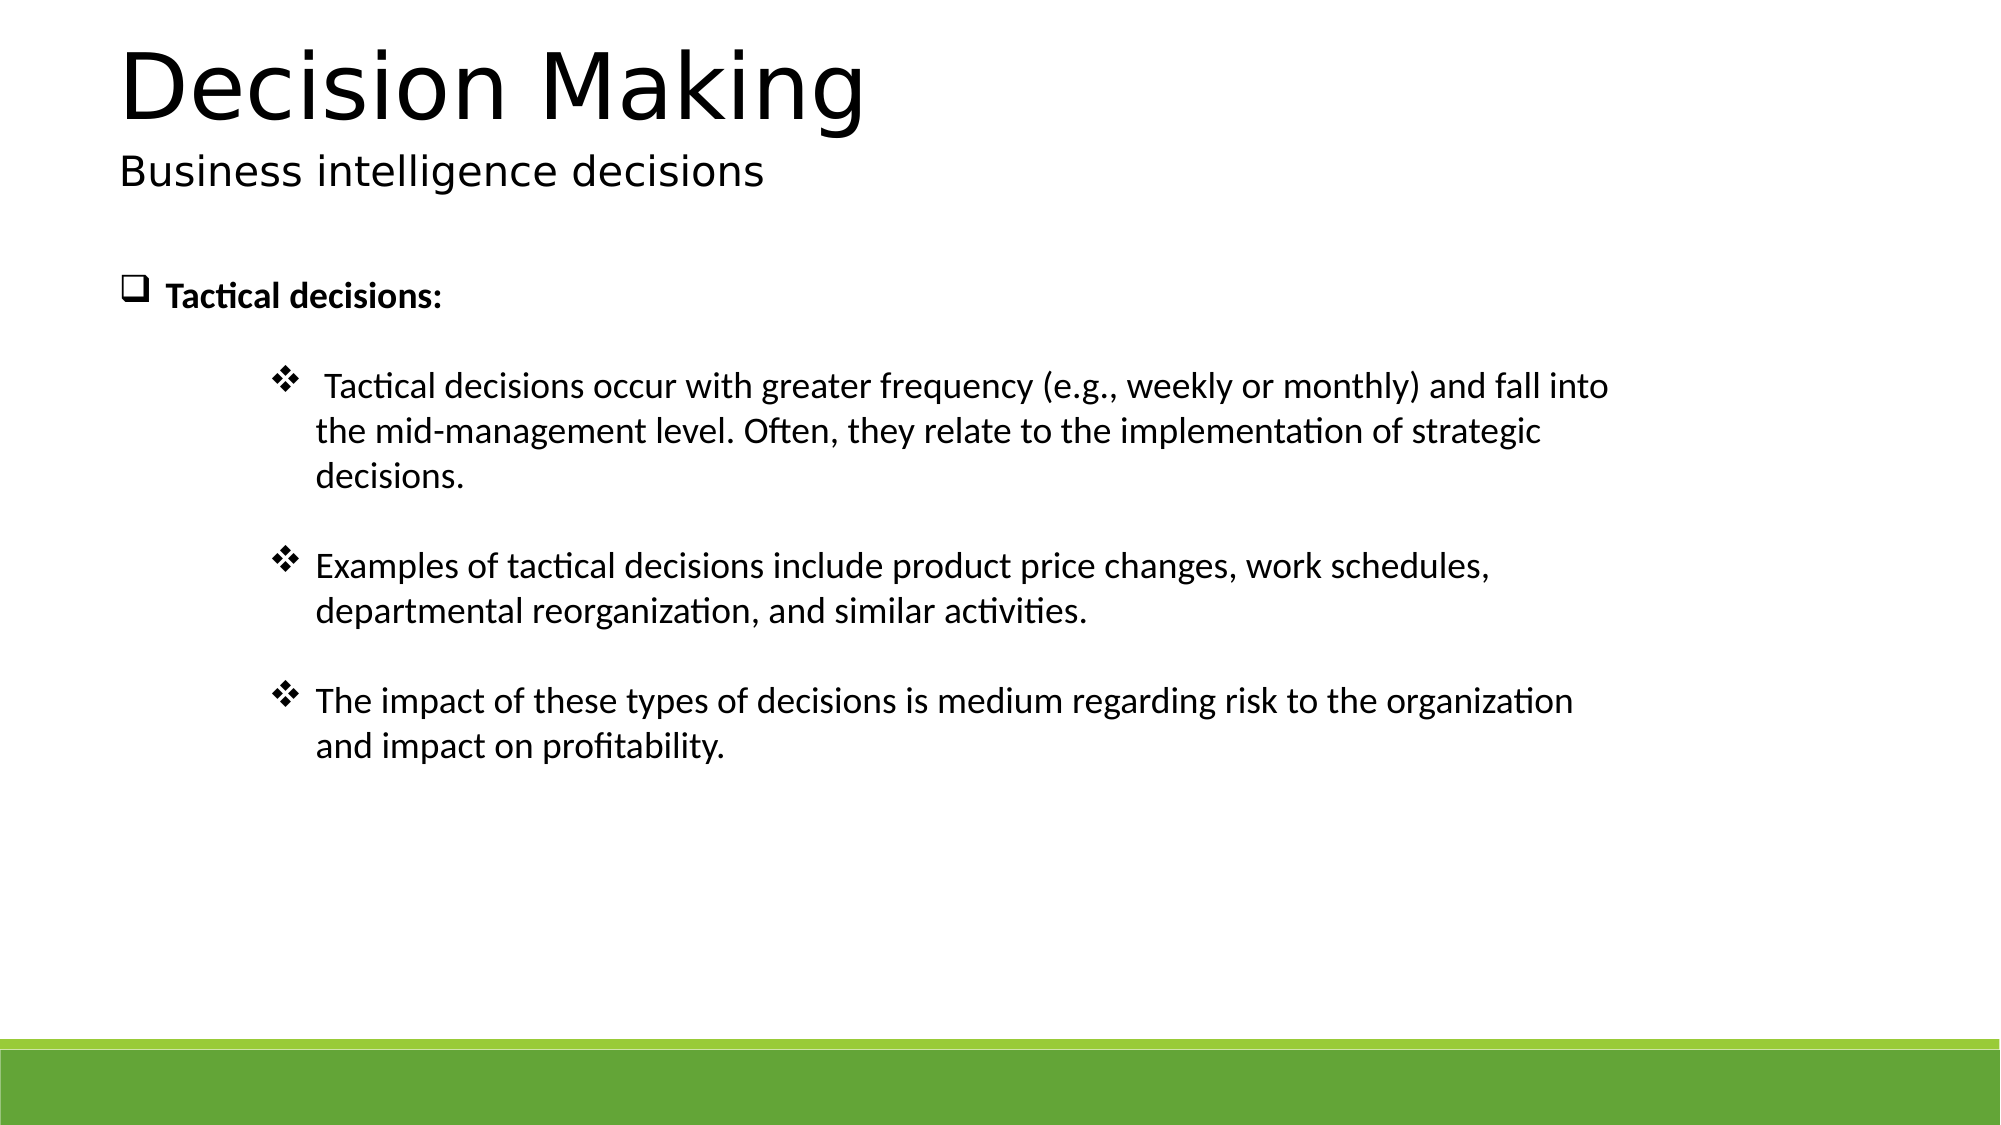

Decision Making
Business intelligence decisions
Tactical decisions:

 Tactical decisions occur with greater frequency (e.g., weekly or monthly) and fall into the mid-management level. Often, they relate to the implementation of strategic decisions.

Examples of tactical decisions include product price changes, work schedules, departmental reorganization, and similar activities.

The impact of these types of decisions is medium regarding risk to the organization and impact on profitability.